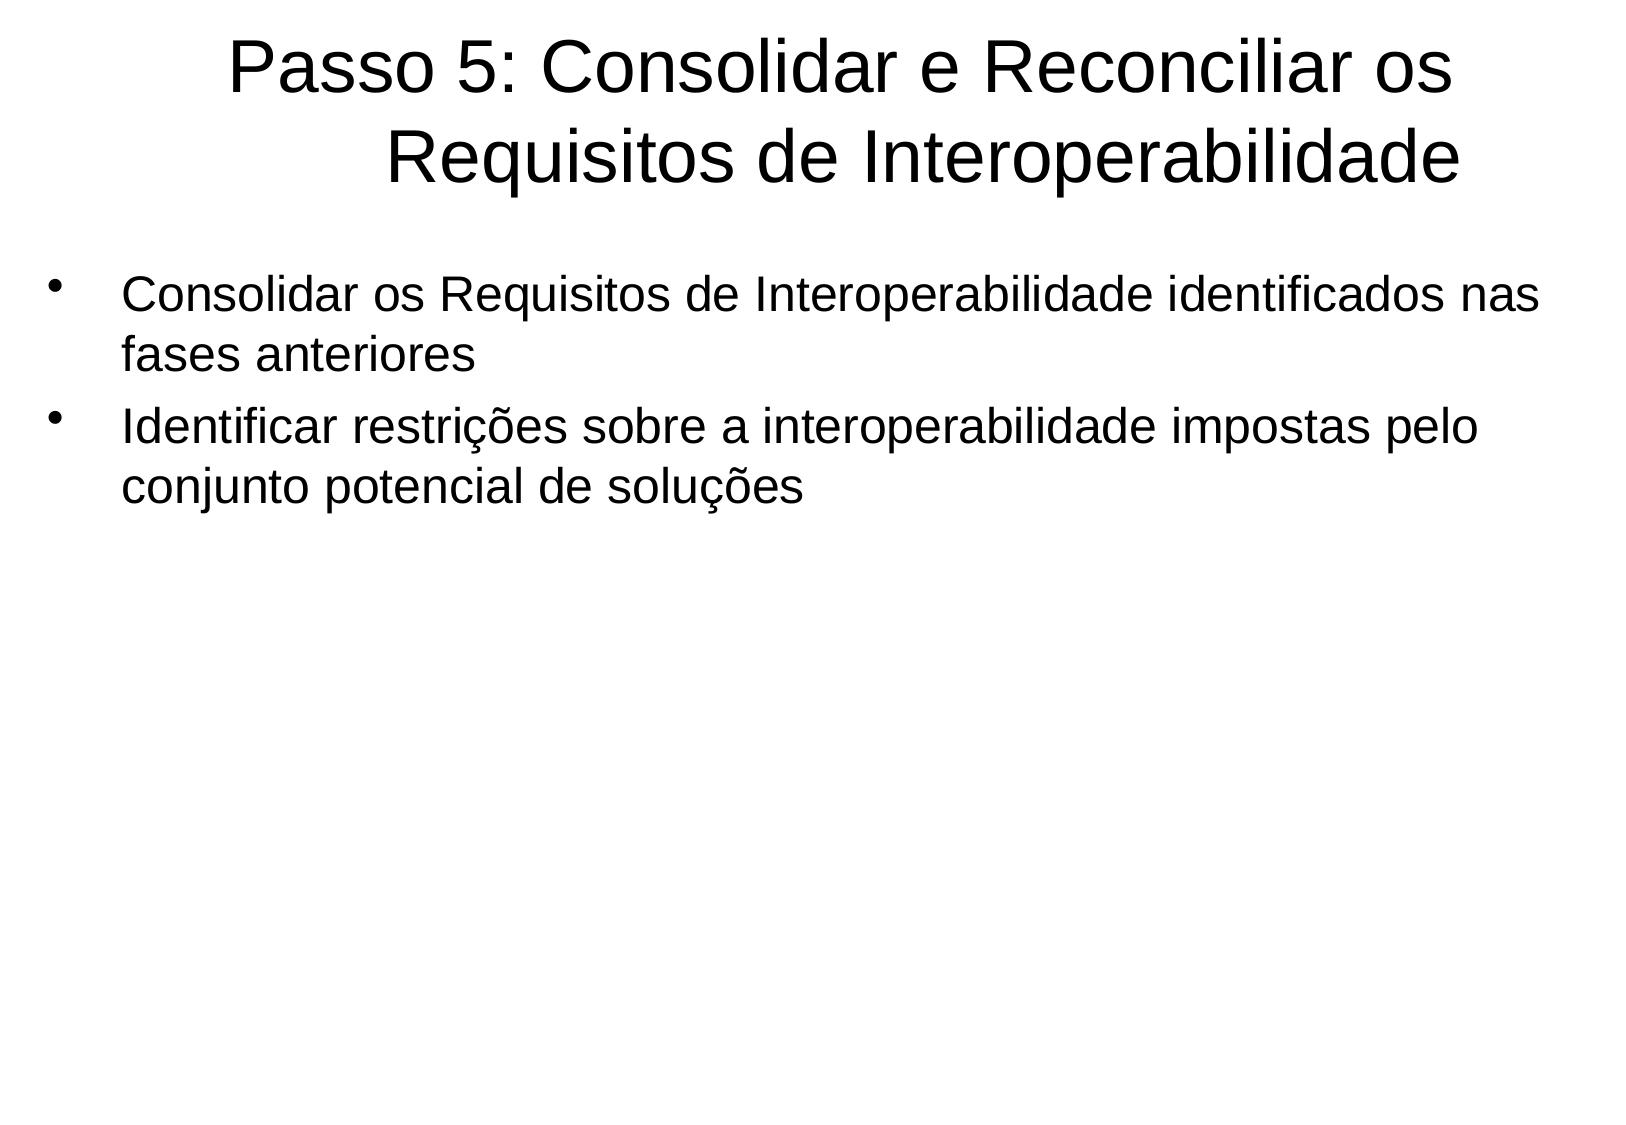

# Passo 5: Consolidar e Reconciliar os  Requisitos de Interoperabilidade
Consolidar os Requisitos de Interoperabilidade identificados nas
fases anteriores
Identificar restrições sobre a interoperabilidade impostas pelo
conjunto potencial de soluções